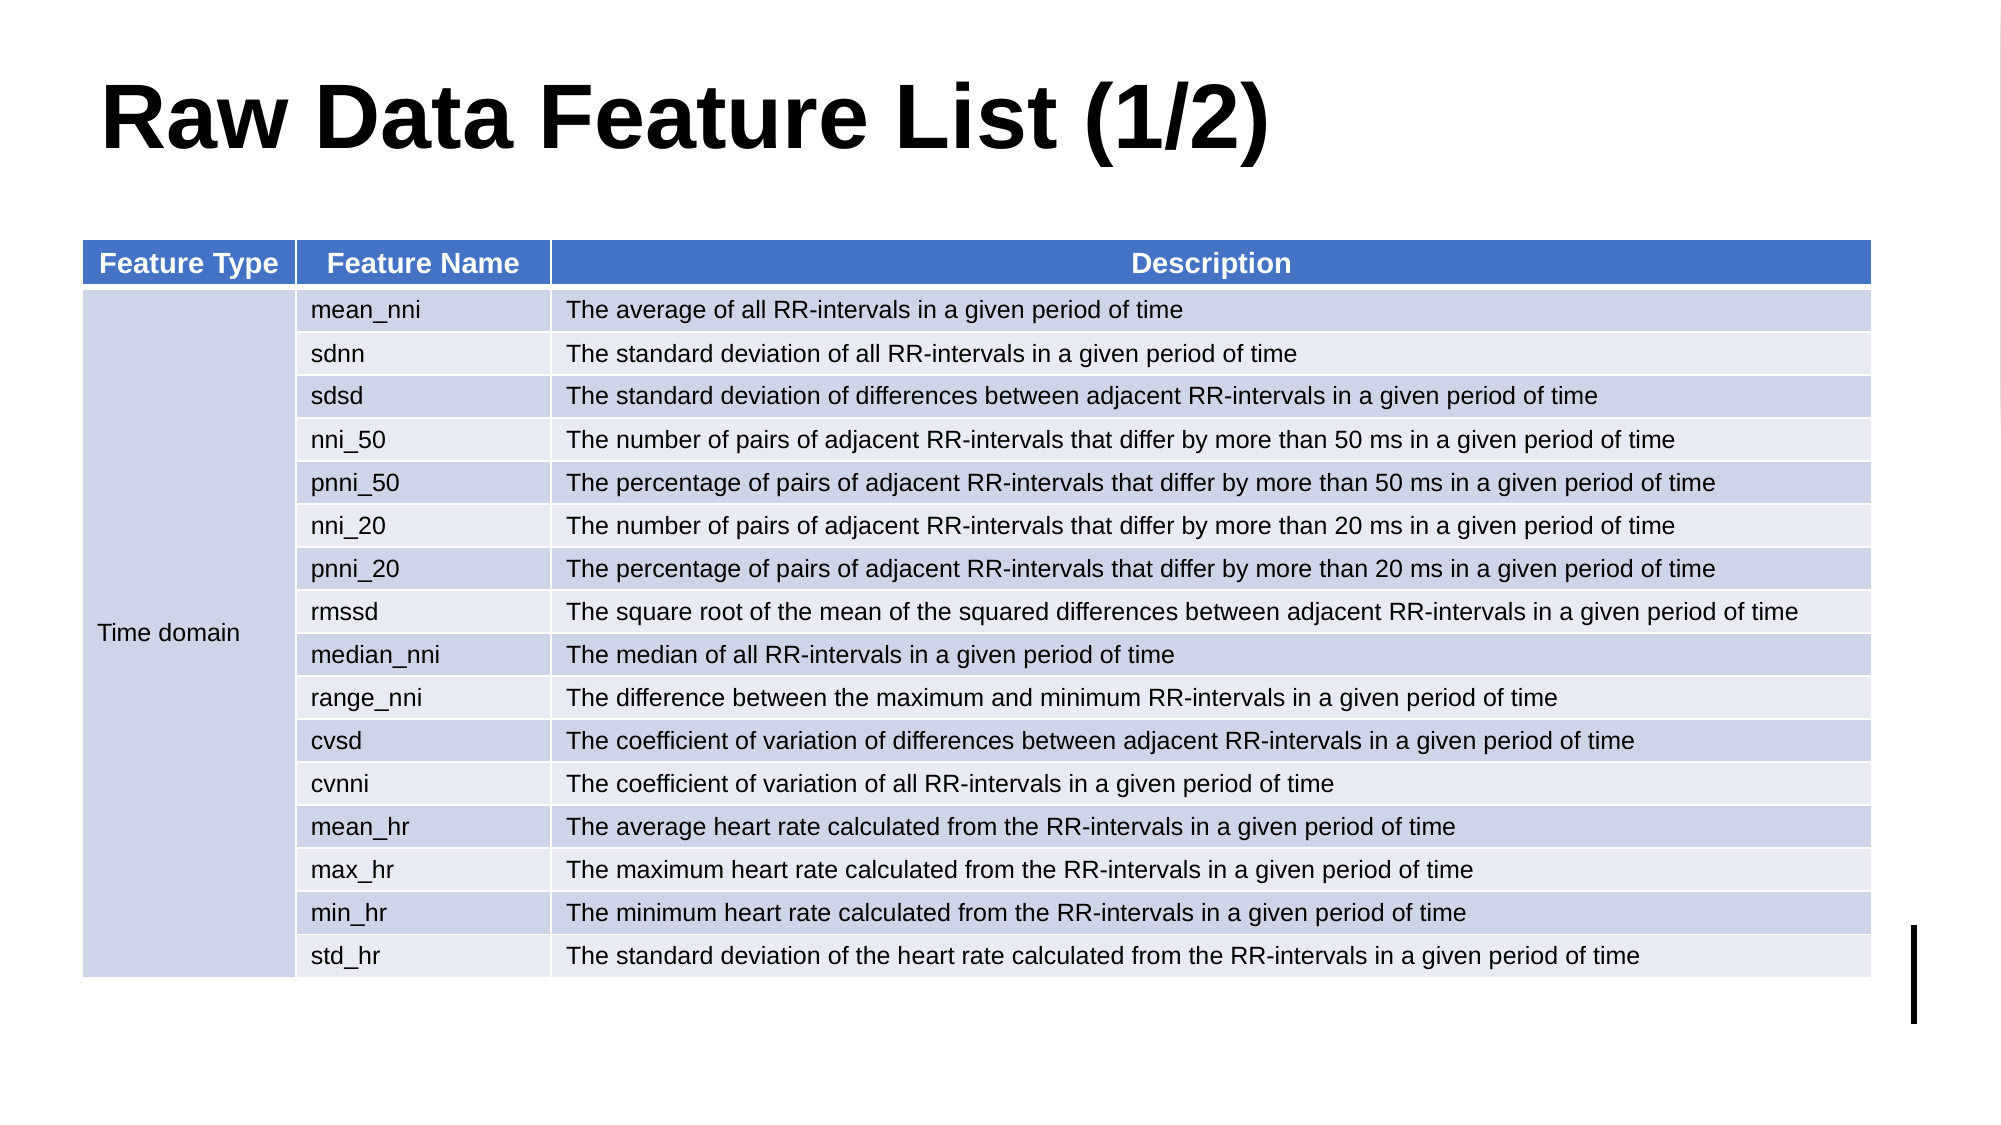

Raw Data Feature List (1/2)

| Feature Type | Feature Name | Description |
| --- | --- | --- |
| Time domain | mean\_nni | The average of all RR-intervals in a given period of time |
|  | sdnn | The standard deviation of all RR-intervals in a given period of time |
|  | sdsd | The standard deviation of differences between adjacent RR-intervals in a given period of time |
|  | nni\_50 | The number of pairs of adjacent RR-intervals that differ by more than 50 ms in a given period of time |
|  | pnni\_50 | The percentage of pairs of adjacent RR-intervals that differ by more than 50 ms in a given period of time |
|  | nni\_20 | The number of pairs of adjacent RR-intervals that differ by more than 20 ms in a given period of time |
|  | pnni\_20 | The percentage of pairs of adjacent RR-intervals that differ by more than 20 ms in a given period of time |
|  | rmssd | The square root of the mean of the squared differences between adjacent RR-intervals in a given period of time |
|  | median\_nni | The median of all RR-intervals in a given period of time |
|  | range\_nni | The difference between the maximum and minimum RR-intervals in a given period of time |
|  | cvsd | The coefficient of variation of differences between adjacent RR-intervals in a given period of time |
|  | cvnni | The coefficient of variation of all RR-intervals in a given period of time |
|  | mean\_hr | The average heart rate calculated from the RR-intervals in a given period of time |
|  | max\_hr | The maximum heart rate calculated from the RR-intervals in a given period of time |
|  | min\_hr | The minimum heart rate calculated from the RR-intervals in a given period of time |
|  | std\_hr | The standard deviation of the heart rate calculated from the RR-intervals in a given period of time |